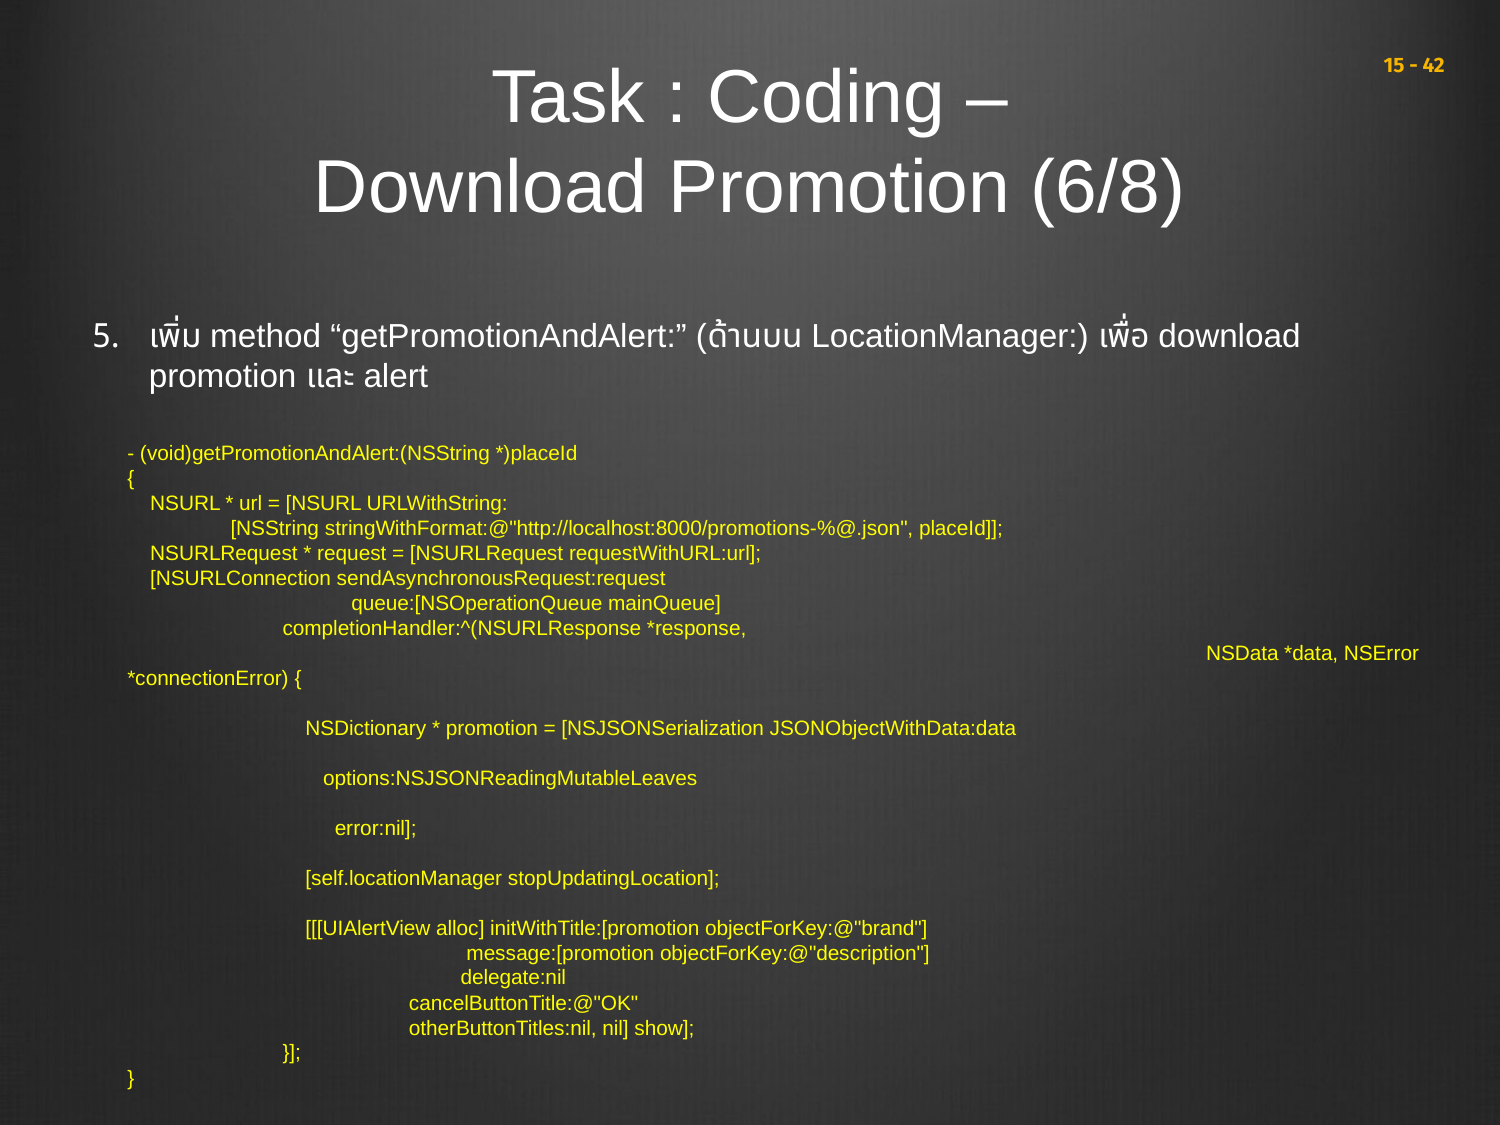

# Task : Coding – Download Promotion (6/8)
 15 - 42
เพิ่ม method “getPromotionAndAlert:” (ด้านบน LocationManager:) เพื่อ download promotion และ alert
- (void)getPromotionAndAlert:(NSString *)placeId
{
    NSURL * url = [NSURL URLWithString:
                  [NSString stringWithFormat:@"http://localhost:8000/promotions-%@.json", placeId]];
    NSURLRequest * request = [NSURLRequest requestWithURL:url];
    [NSURLConnection sendAsynchronousRequest:request
                                       queue:[NSOperationQueue mainQueue]
                           completionHandler:^(NSURLResponse *response,
							     NSData *data, NSError *connectionError) {

                               NSDictionary * promotion = [NSJSONSerialization JSONObjectWithData:data
										        options:NSJSONReadingMutableLeaves
										          error:nil];

                               [self.locationManager stopUpdatingLocation];

                               [[[UIAlertView alloc] initWithTitle:[promotion objectForKey:@"brand"]
                                                           message:[promotion objectForKey:@"description"]
                                                          delegate:nil
                                                 cancelButtonTitle:@"OK"
                                                 otherButtonTitles:nil, nil] show];
                           }];
}